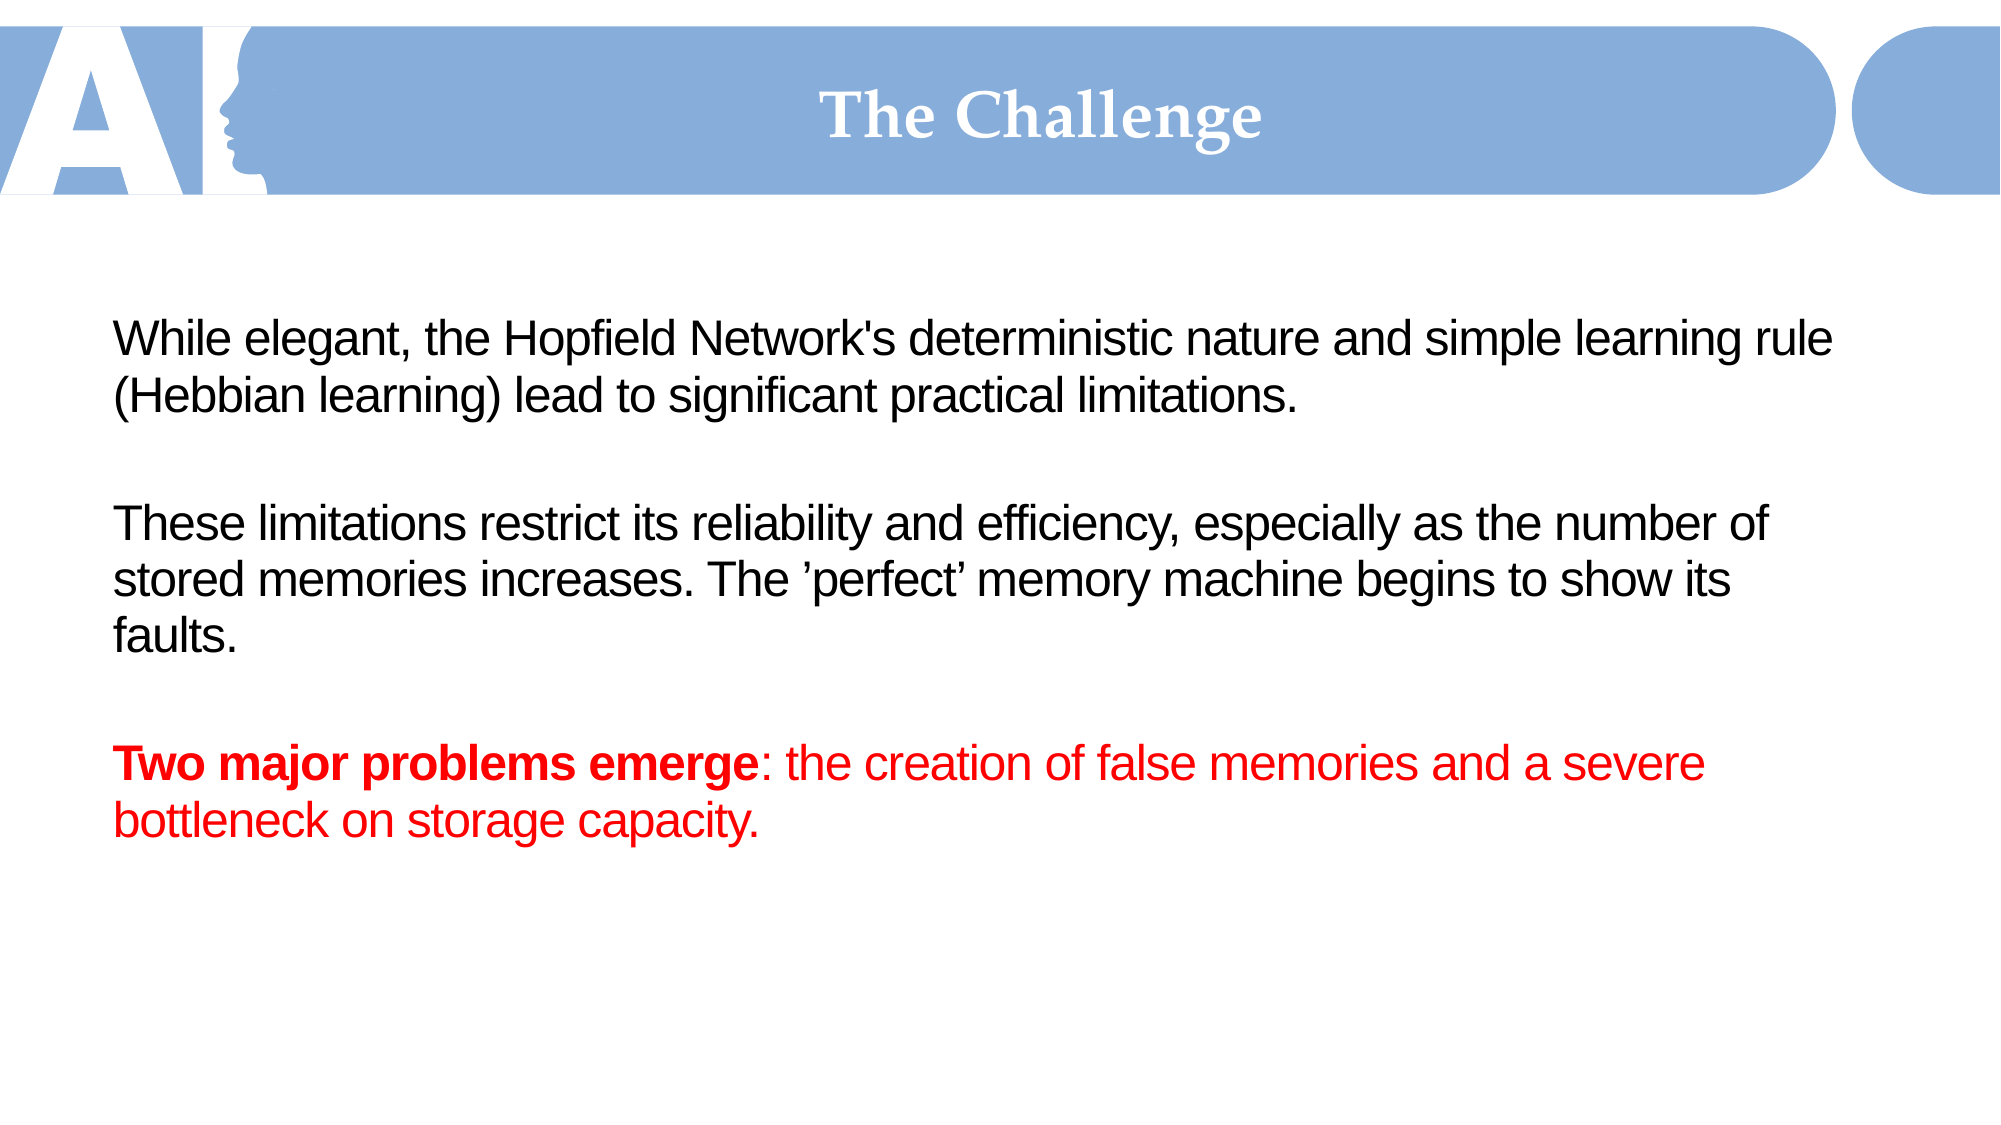

The Challenge
While elegant, the Hopfield Network's deterministic nature and simple learning rule (Hebbian learning) lead to significant practical limitations.

These limitations restrict its reliability and efficiency, especially as the number of stored memories increases. The ’perfect’ memory machine begins to show its faults.

Two major problems emerge: the creation of false memories and a severe bottleneck on storage capacity.